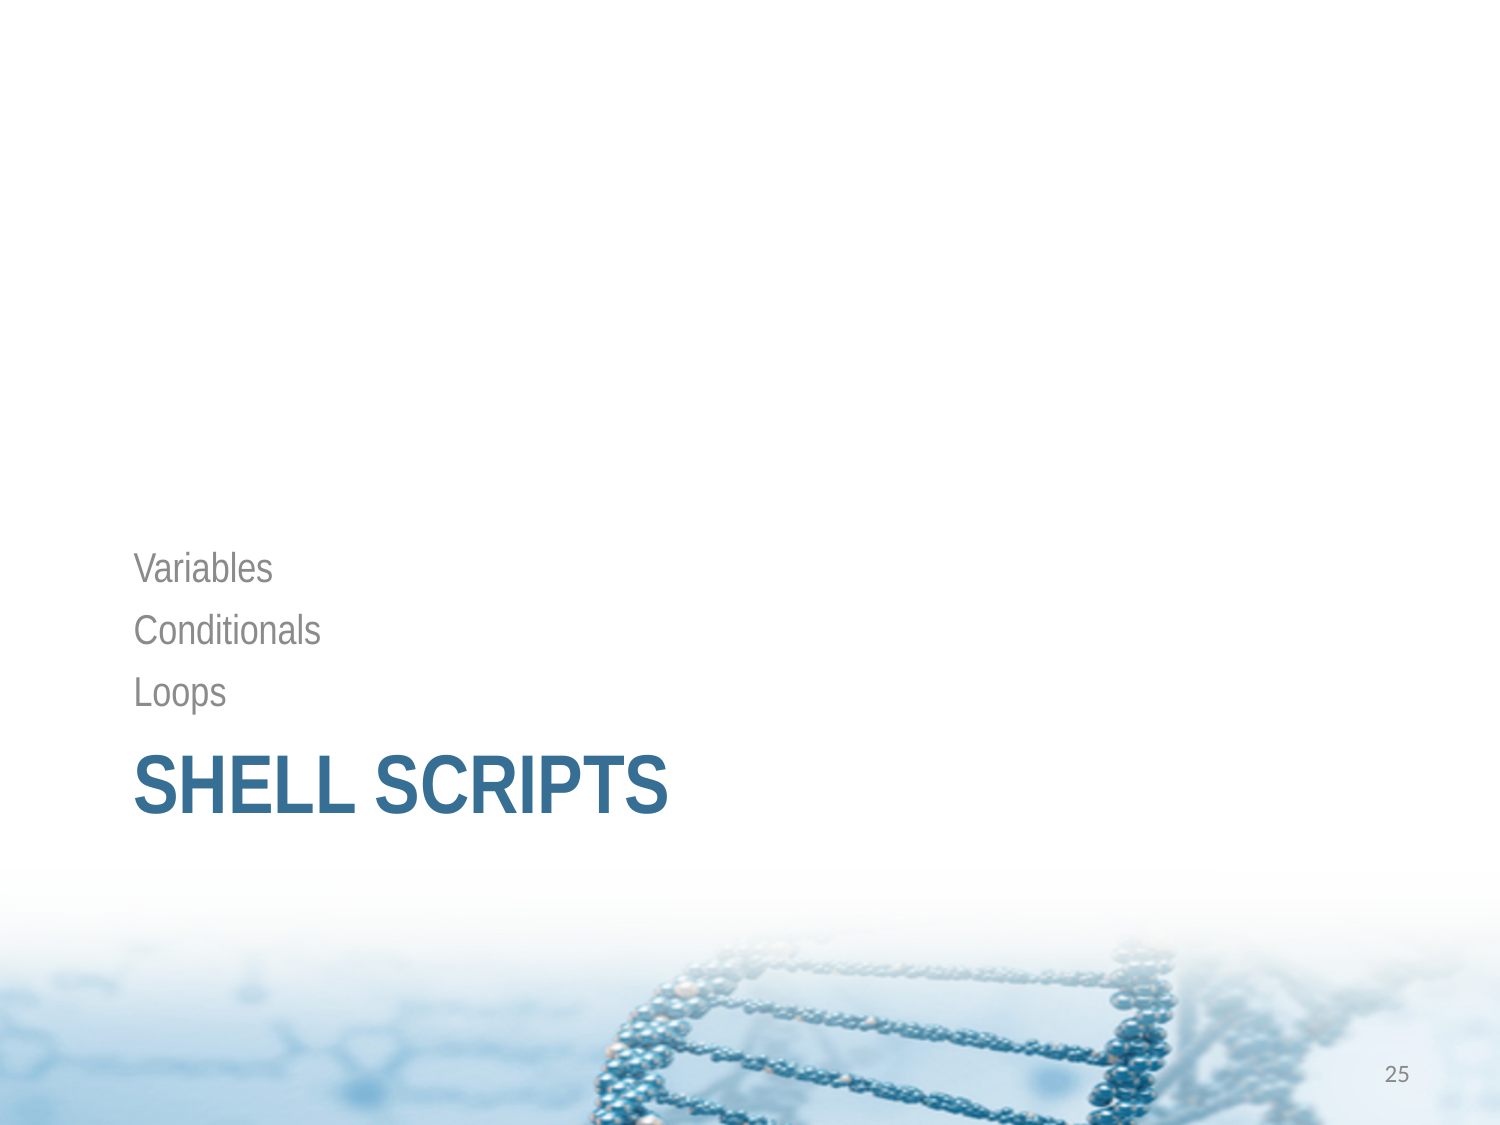

Variables
Conditionals
Loops
# Shell Scripts
25